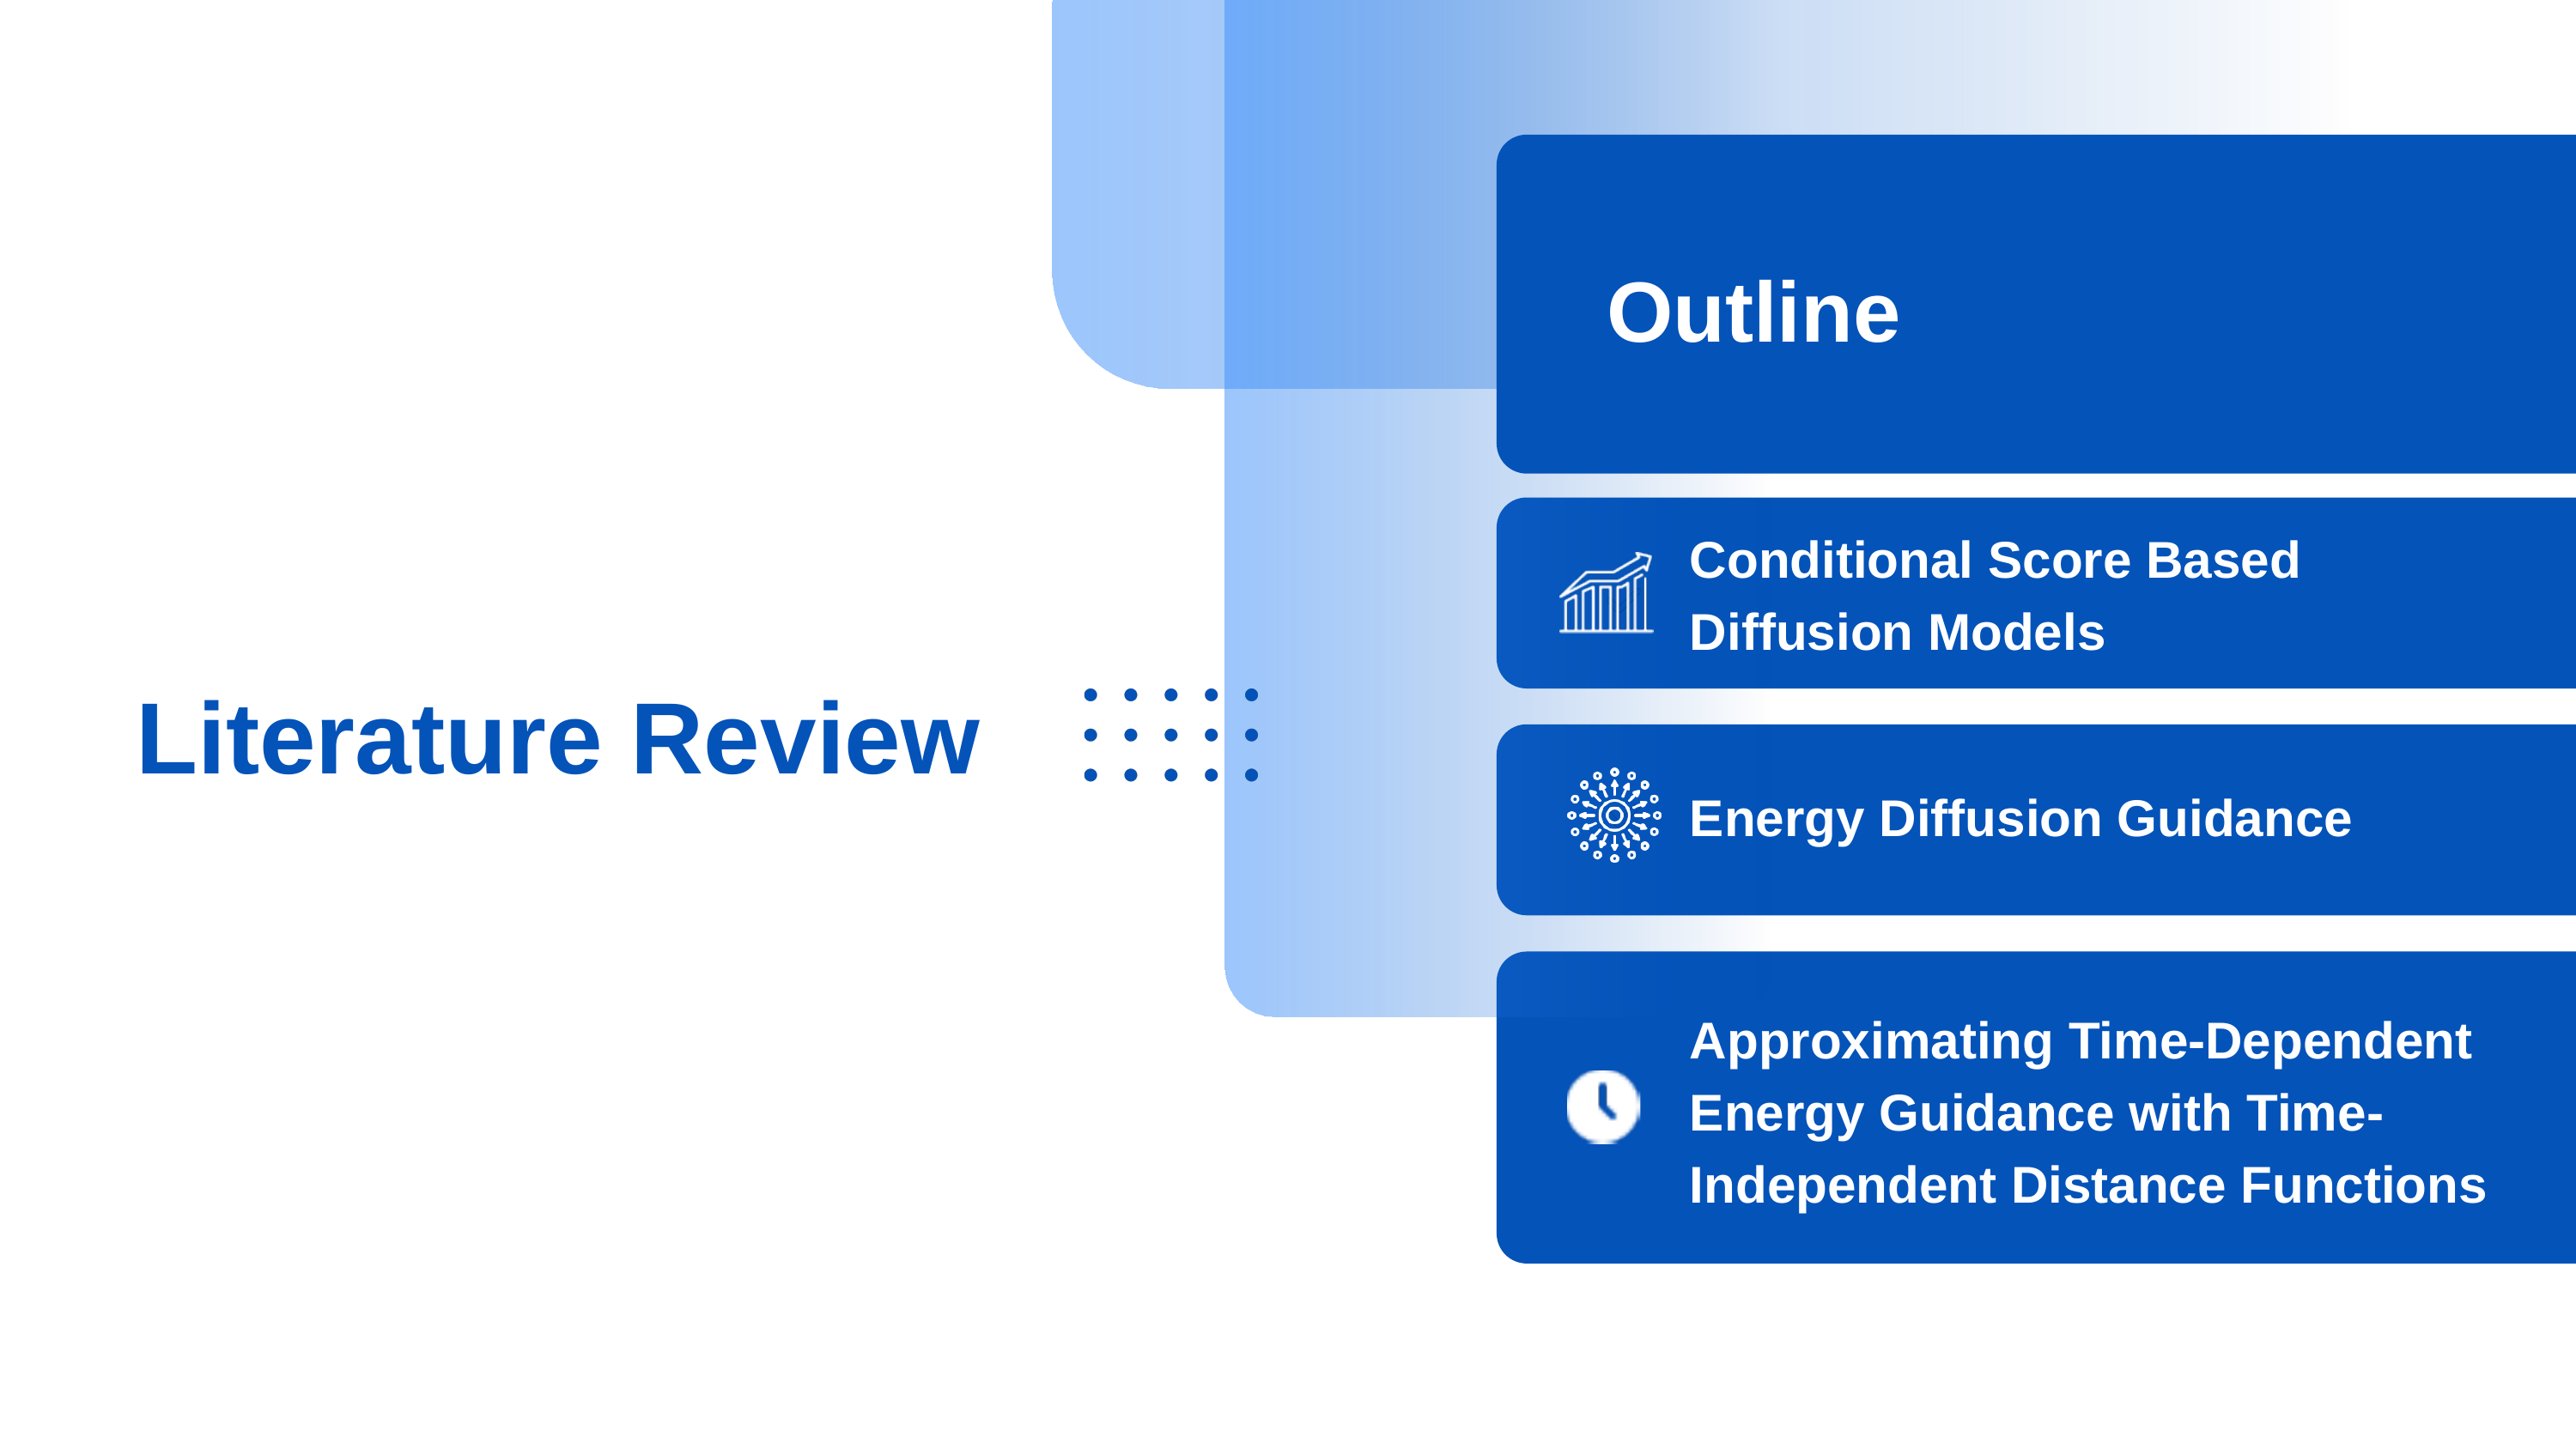

Outline

Conditional Score Based Diffusion Models

Literature Review

Energy Diffusion Guidance

Approximating Time-Dependent Energy Guidance with Time-Independent Distance Functions